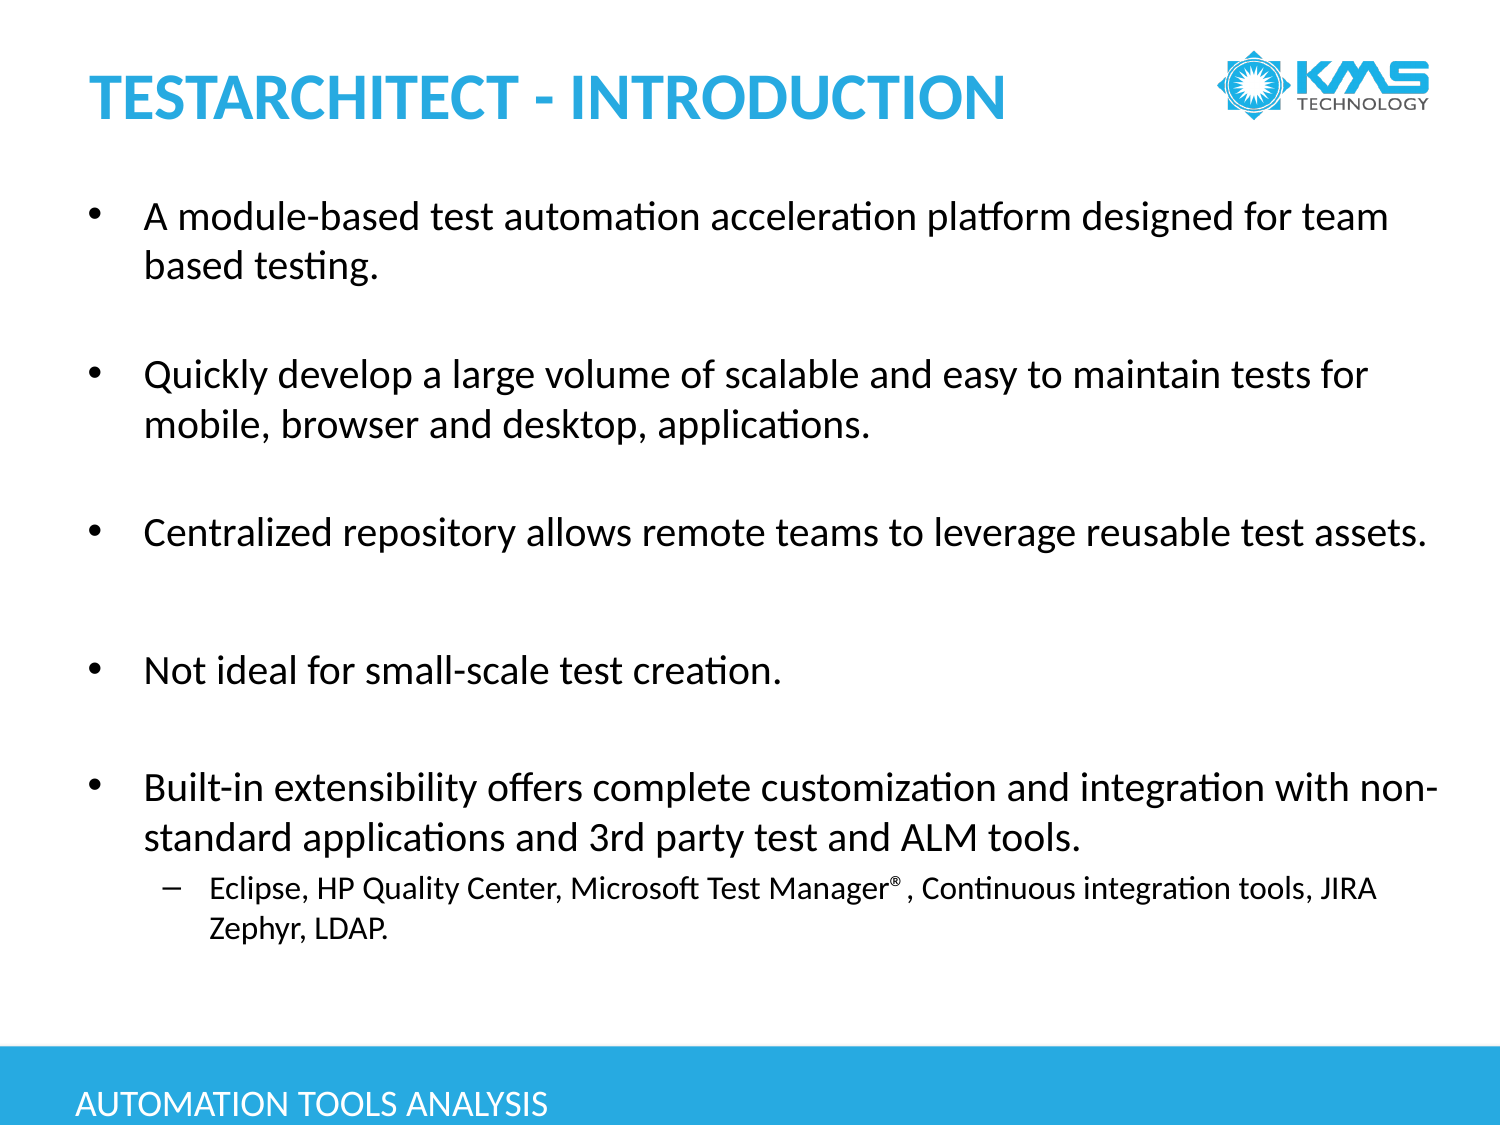

# TestArchitect - INTRODUCTION
A module-based test automation acceleration platform designed for team based testing.
Quickly develop a large volume of scalable and easy to maintain tests for mobile, browser and desktop, applications.
Centralized repository allows remote teams to leverage reusable test assets.

Not ideal for small-scale test creation.

Built-in extensibility offers complete customization and integration with non-standard applications and 3rd party test and ALM tools.
Eclipse, HP Quality Center, Microsoft Test Manager®, Continuous integration tools, JIRA Zephyr, LDAP.

Automation tools analysis